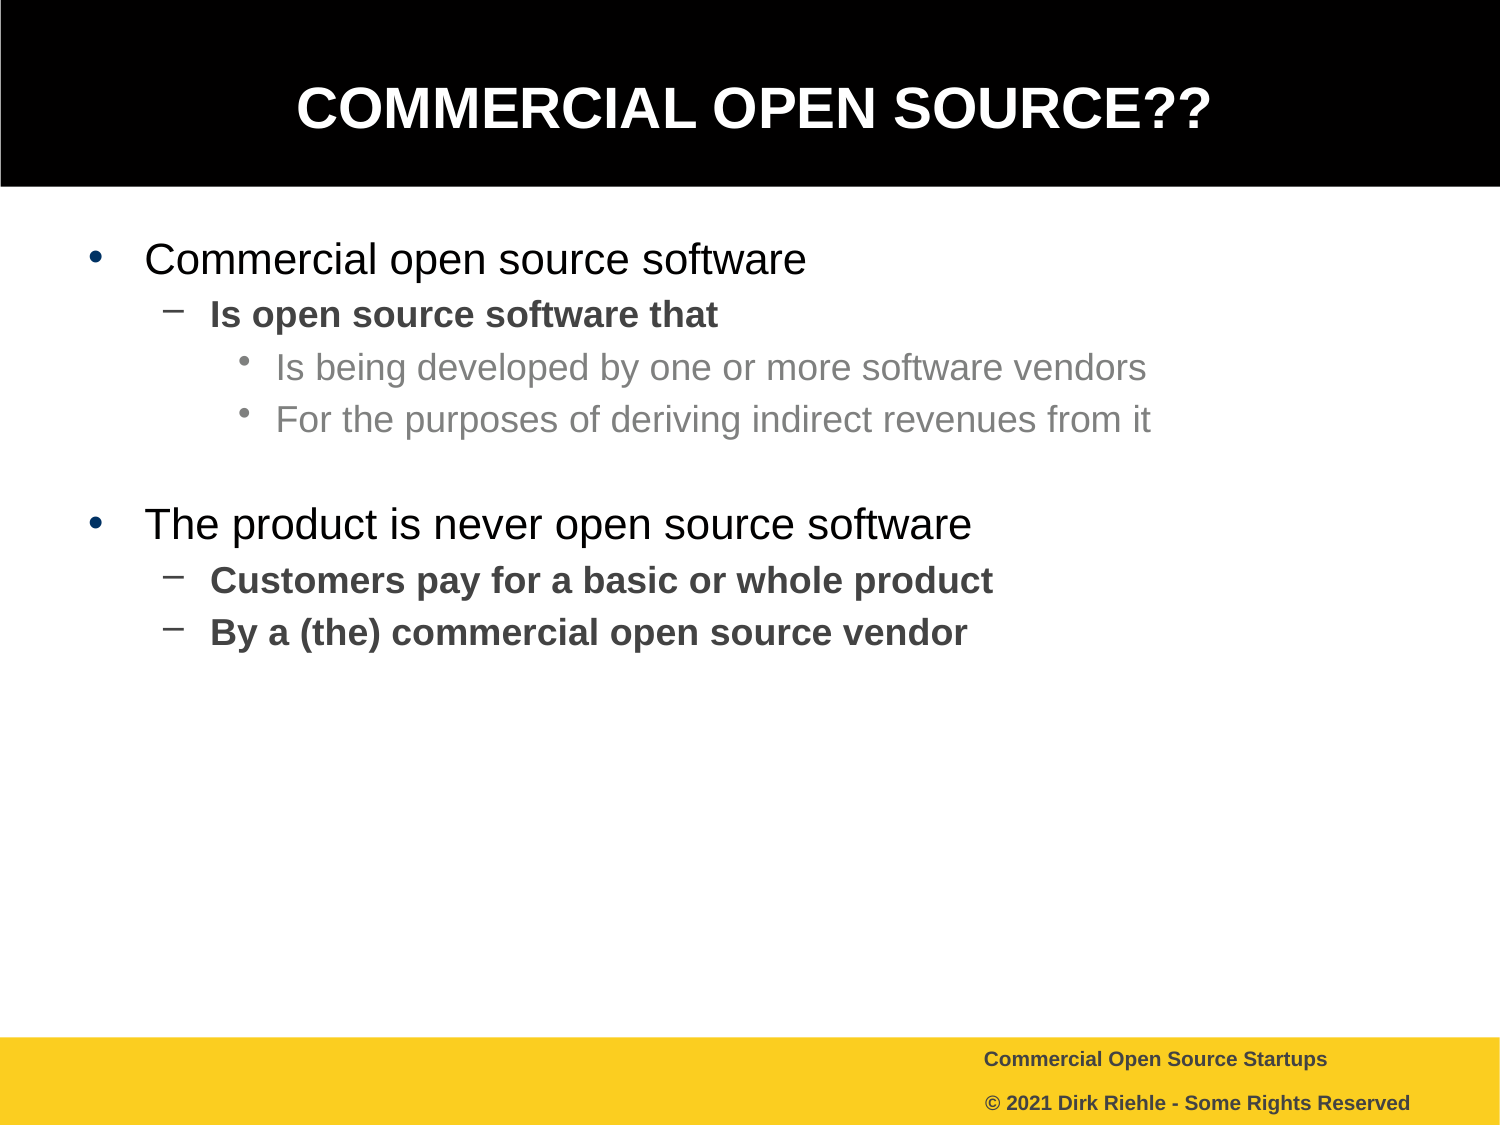

# Commercial Open Source??
Commercial open source software
Is open source software that
Is being developed by one or more software vendors
For the purposes of deriving indirect revenues from it

The product is never open source software
Customers pay for a basic or whole product
By a (the) commercial open source vendor
Commercial Open Source Startups
© 2021 Dirk Riehle - Some Rights Reserved